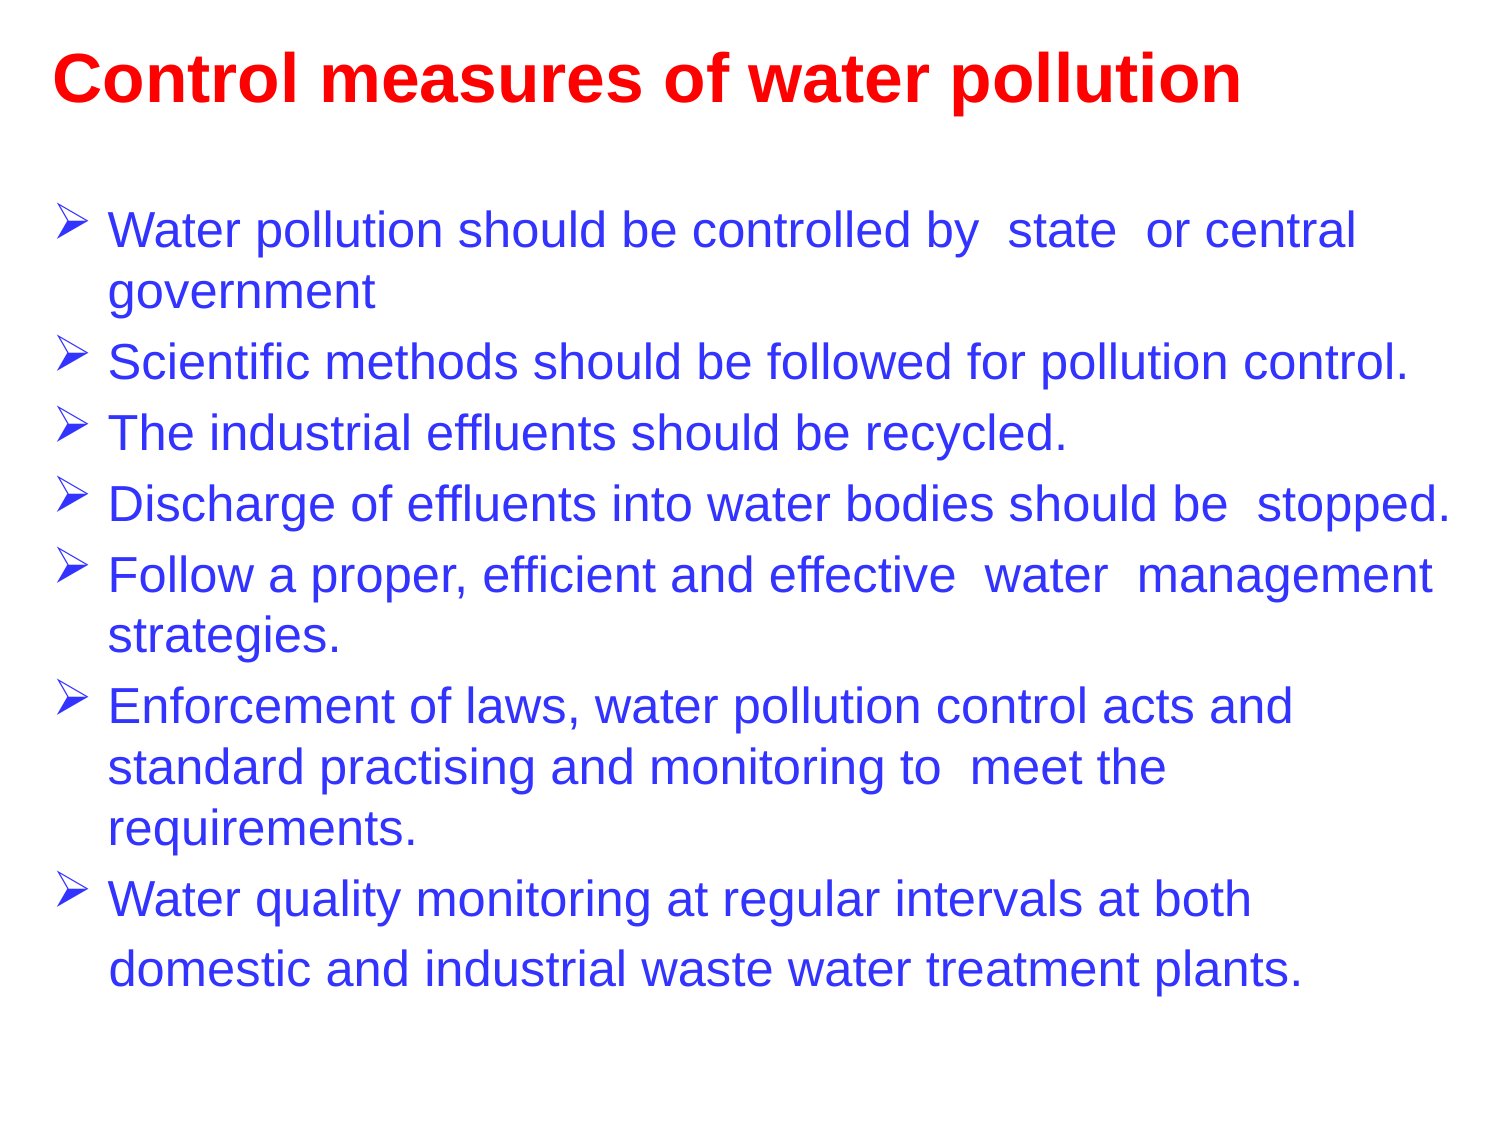

Control measures of water pollution

Water pollution should be controlled by  state  or central government
Scientific methods should be followed for pollution control.
The industrial effluents should be recycled.
Discharge of effluents into water bodies should be  stopped.
Follow a proper, efficient and effective  water  management strategies.
Enforcement of laws, water pollution control acts and standard practising and monitoring to  meet the requirements.
Water quality monitoring at regular intervals at both
    domestic and industrial waste water treatment plants.